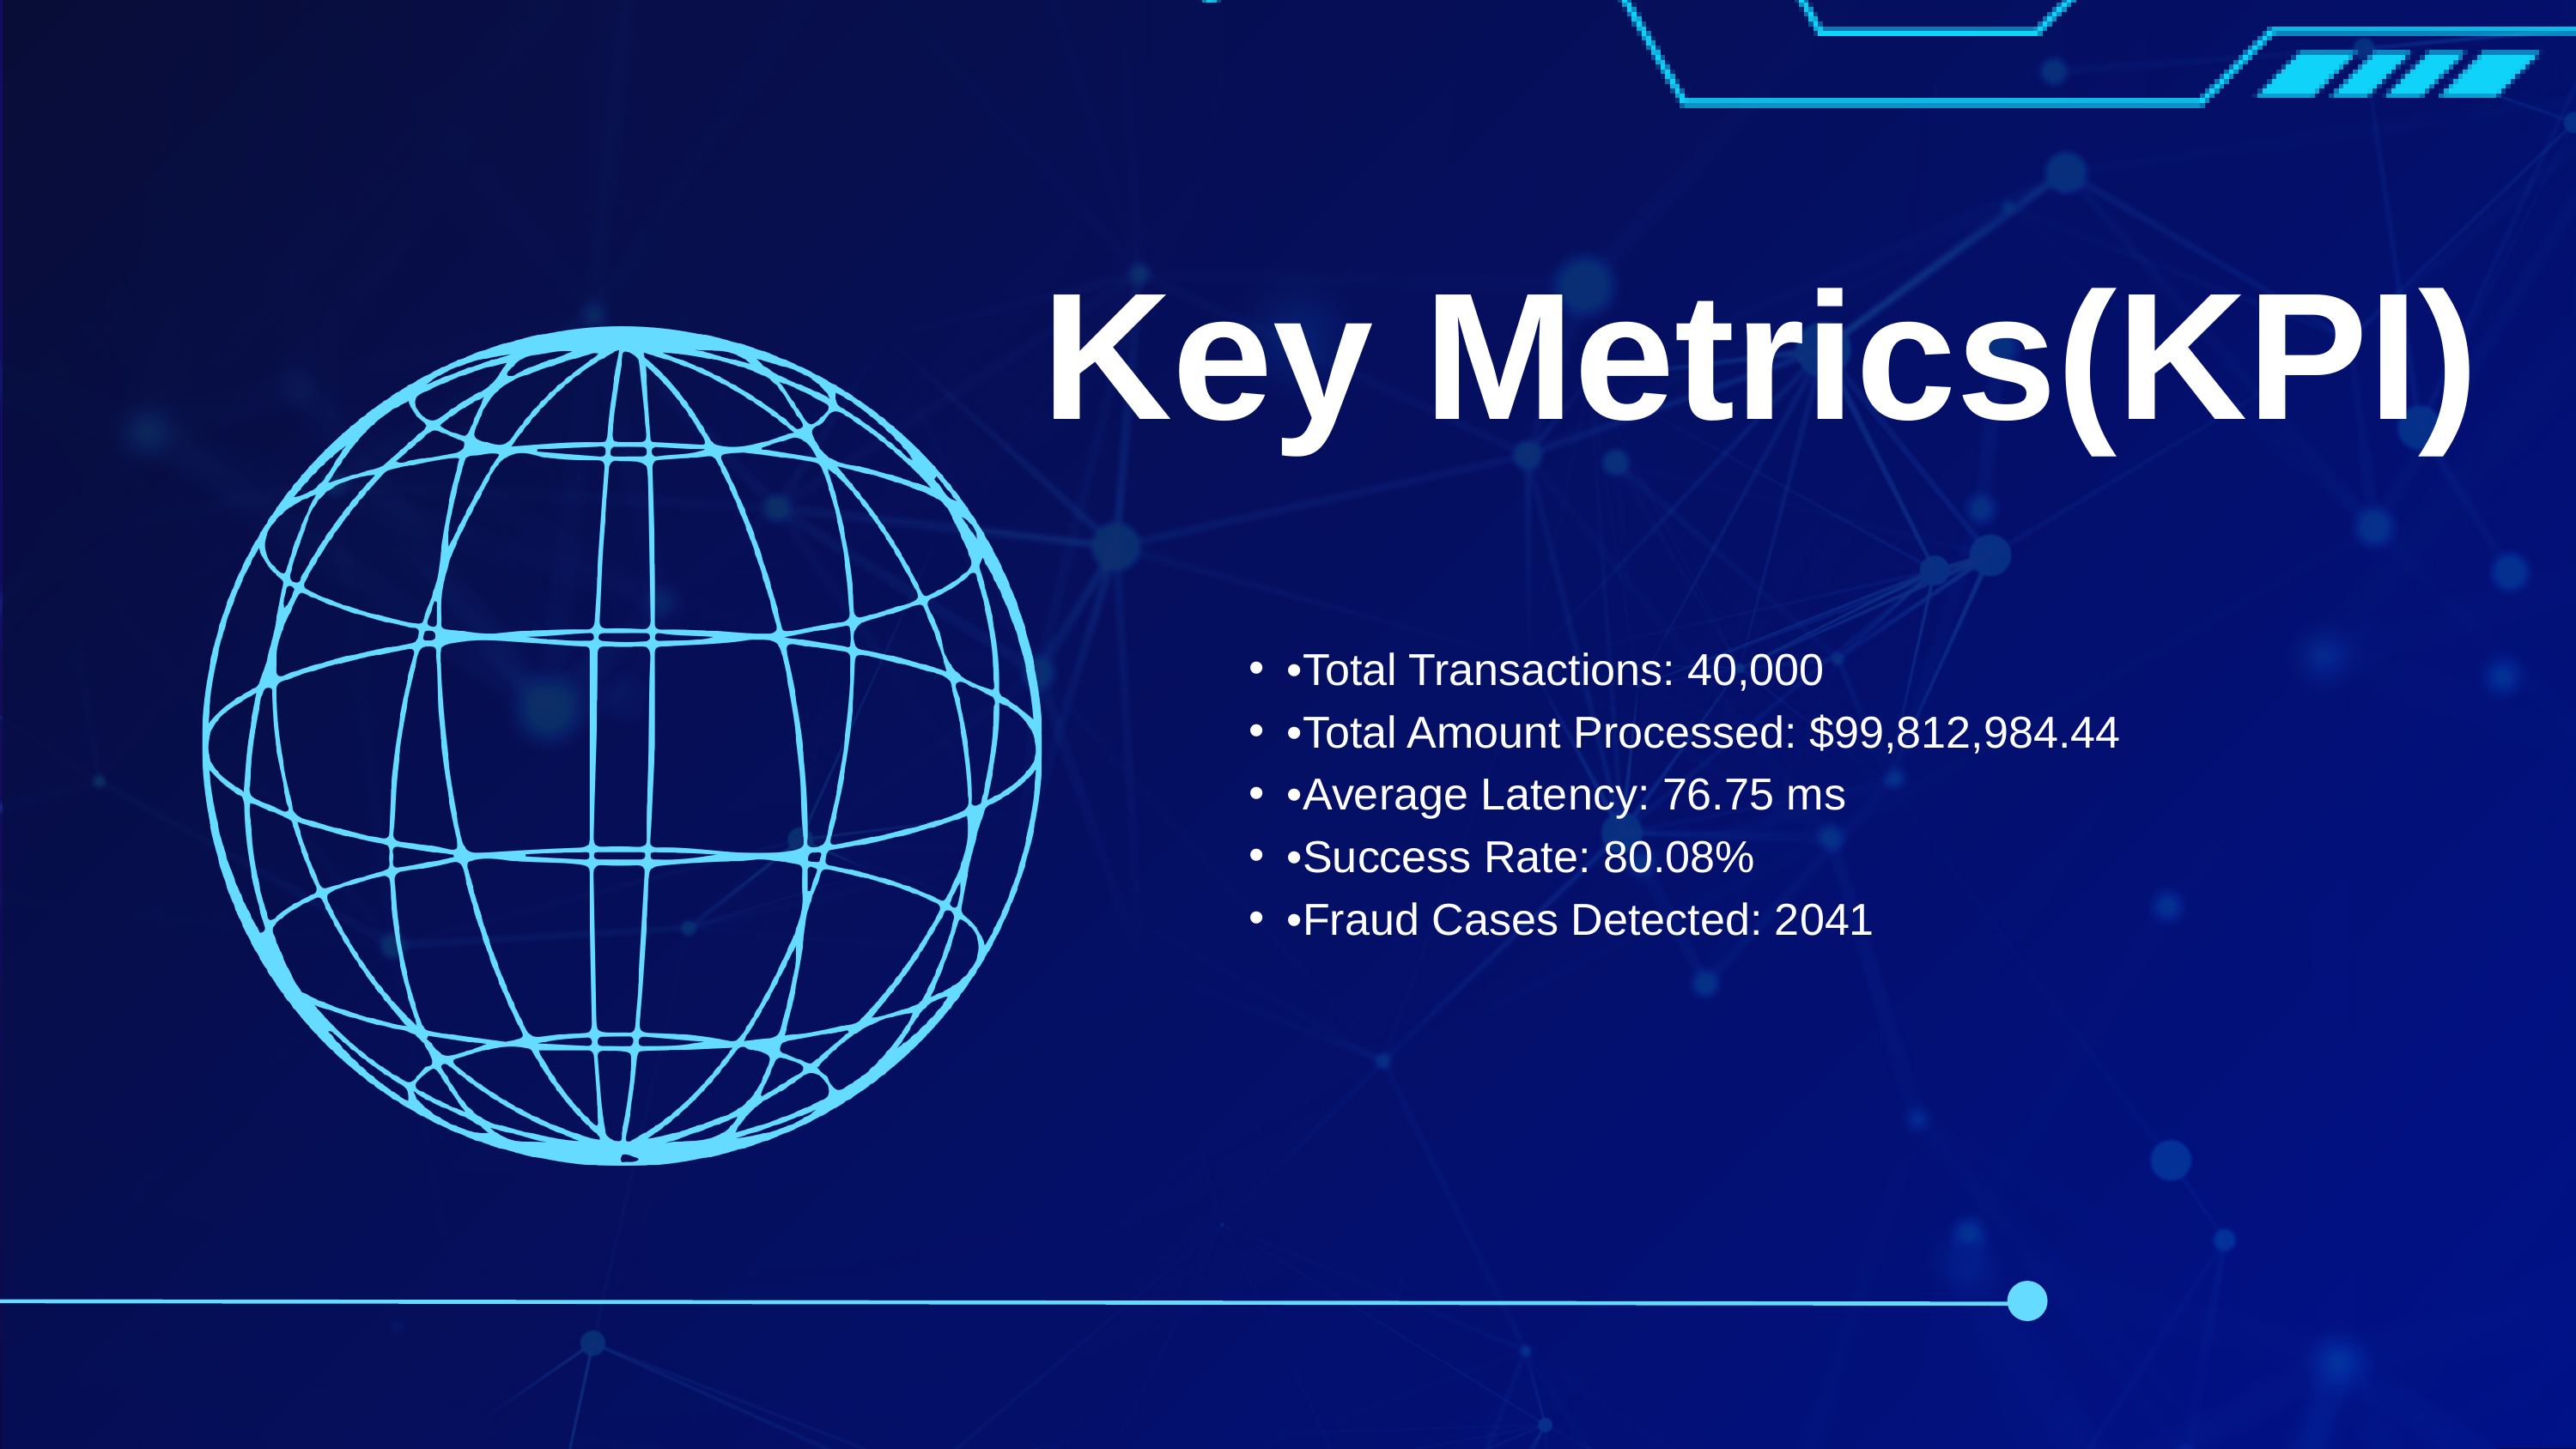

Key Metrics(KPI)

•Total Transactions: 40,000
•Total Amount Processed: $99,812,984.44
•Average Latency: 76.75 ms
•Success Rate: 80.08%
•Fraud Cases Detected: 2041